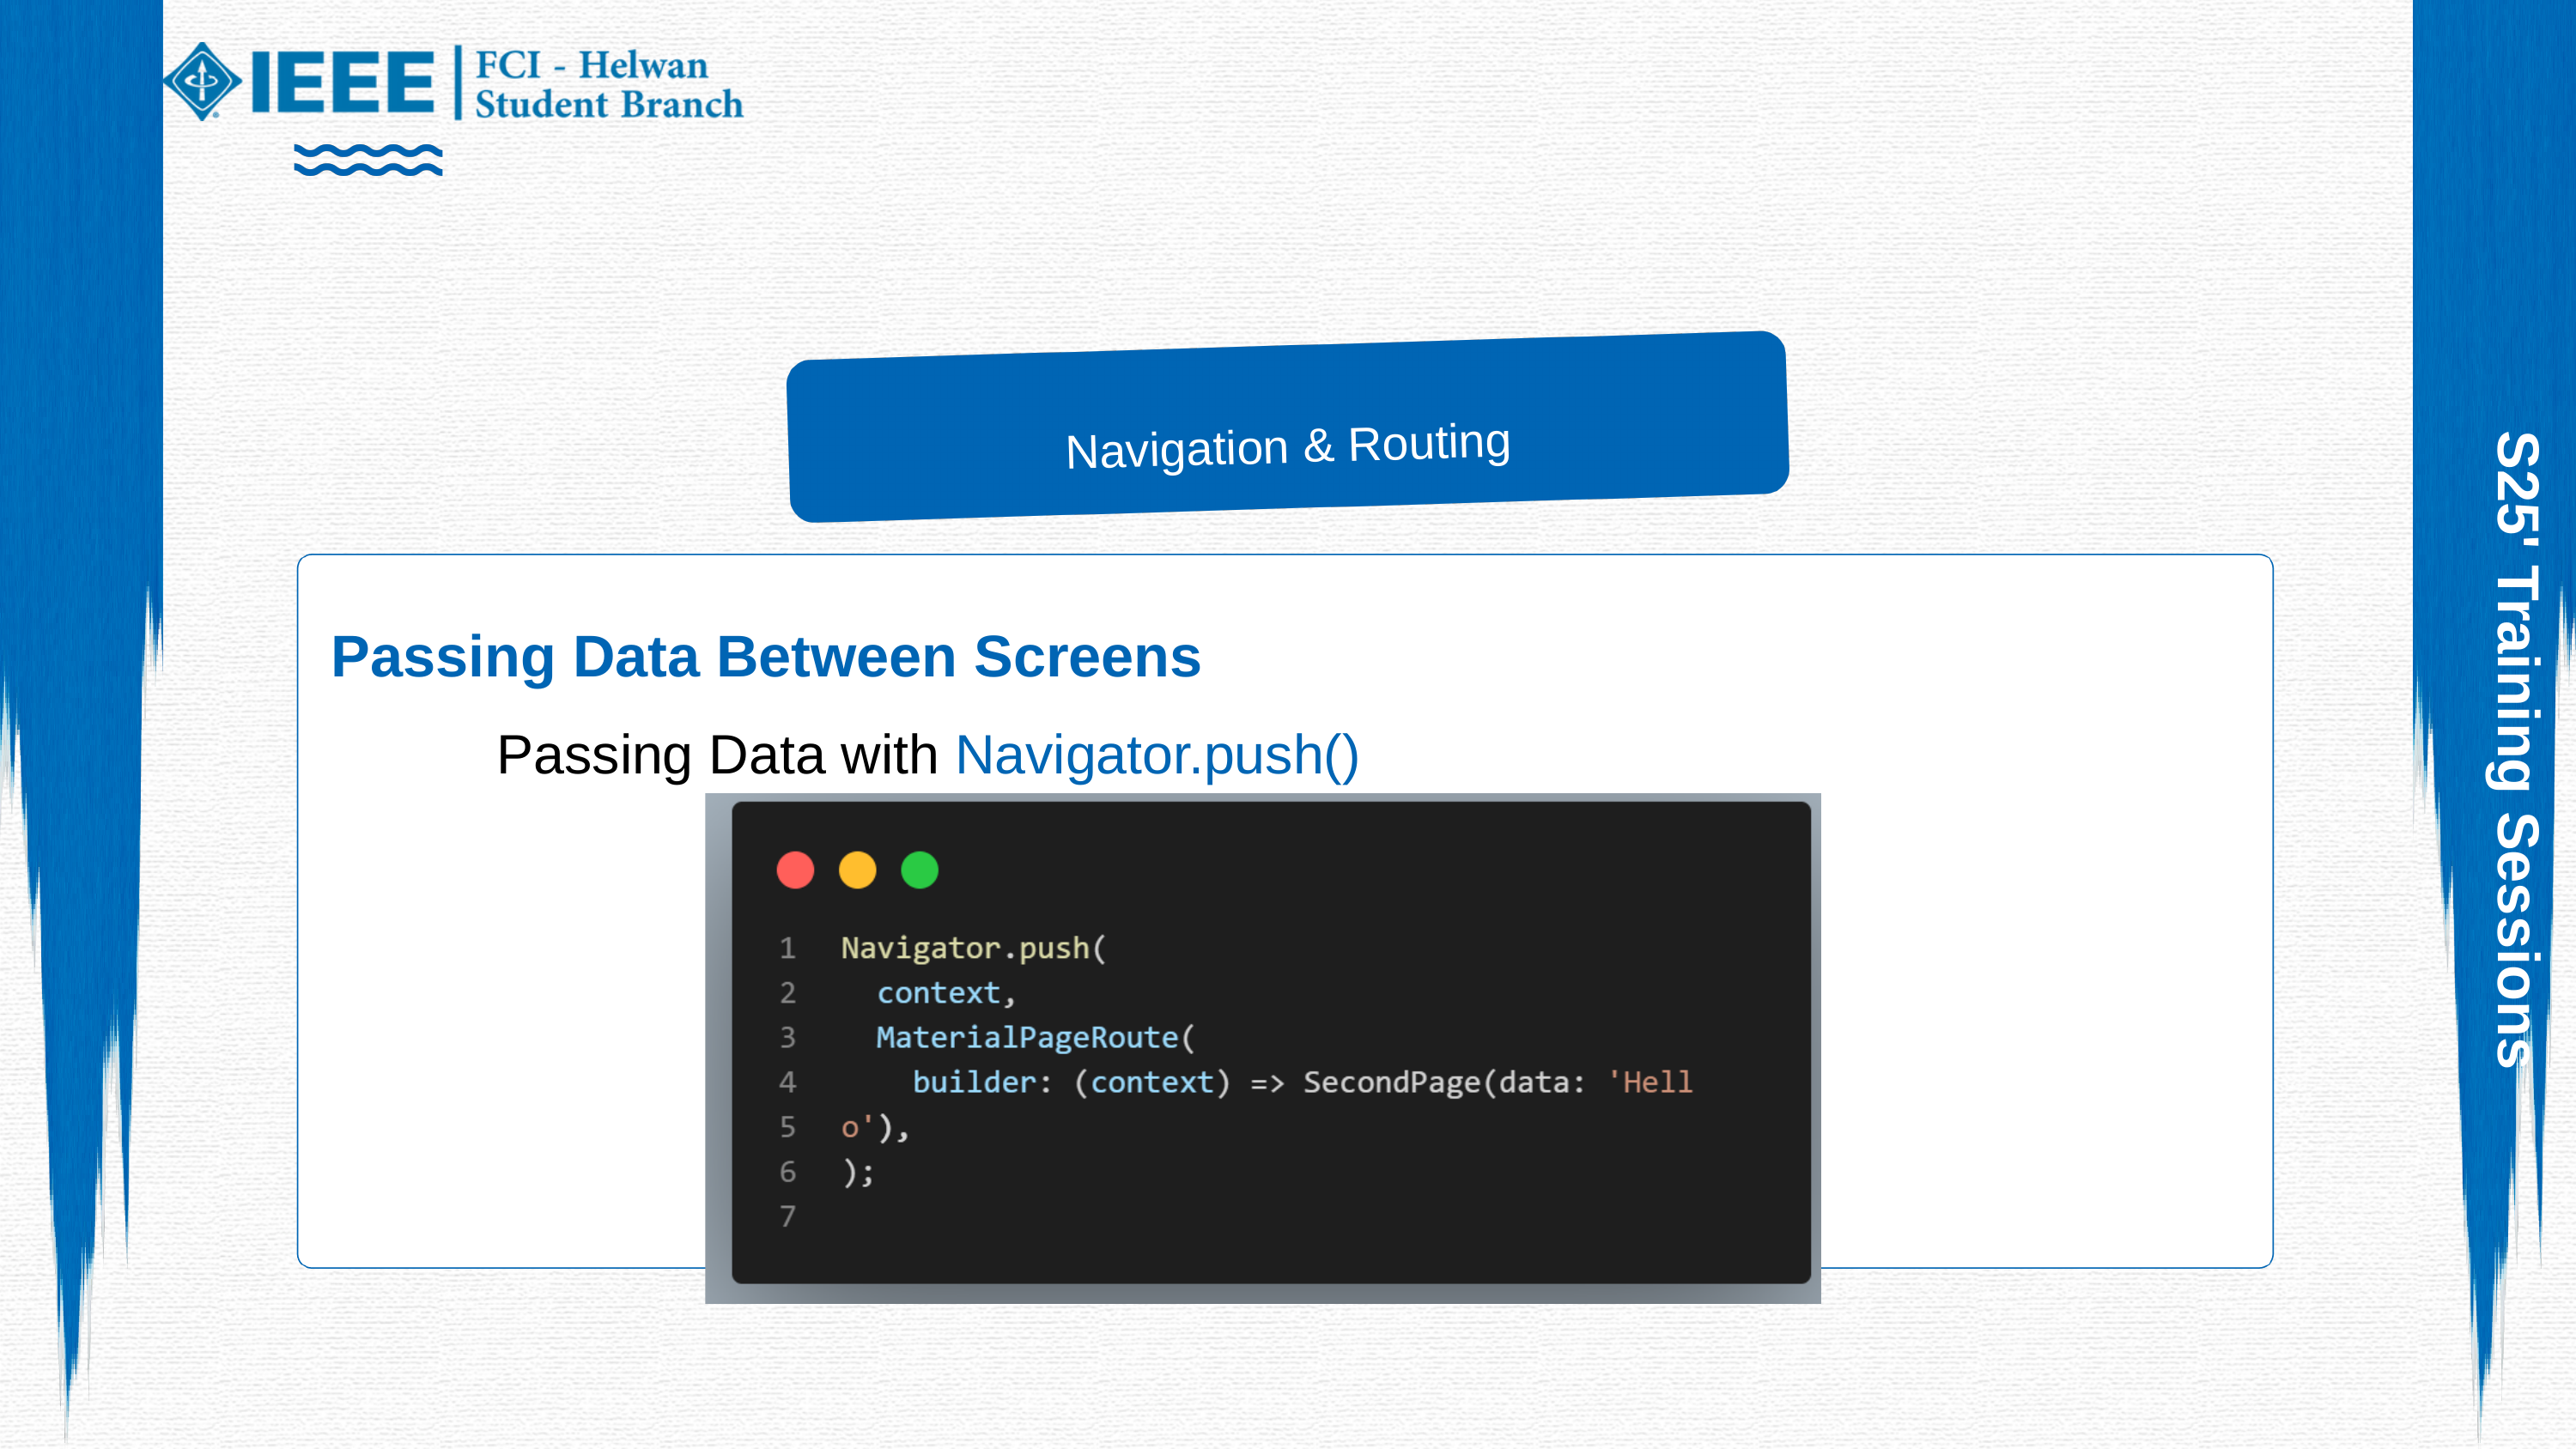

Navigation & Routing

Passing Data Between Screens

Passing Data with Navigator.push()
S25' Training Sessions